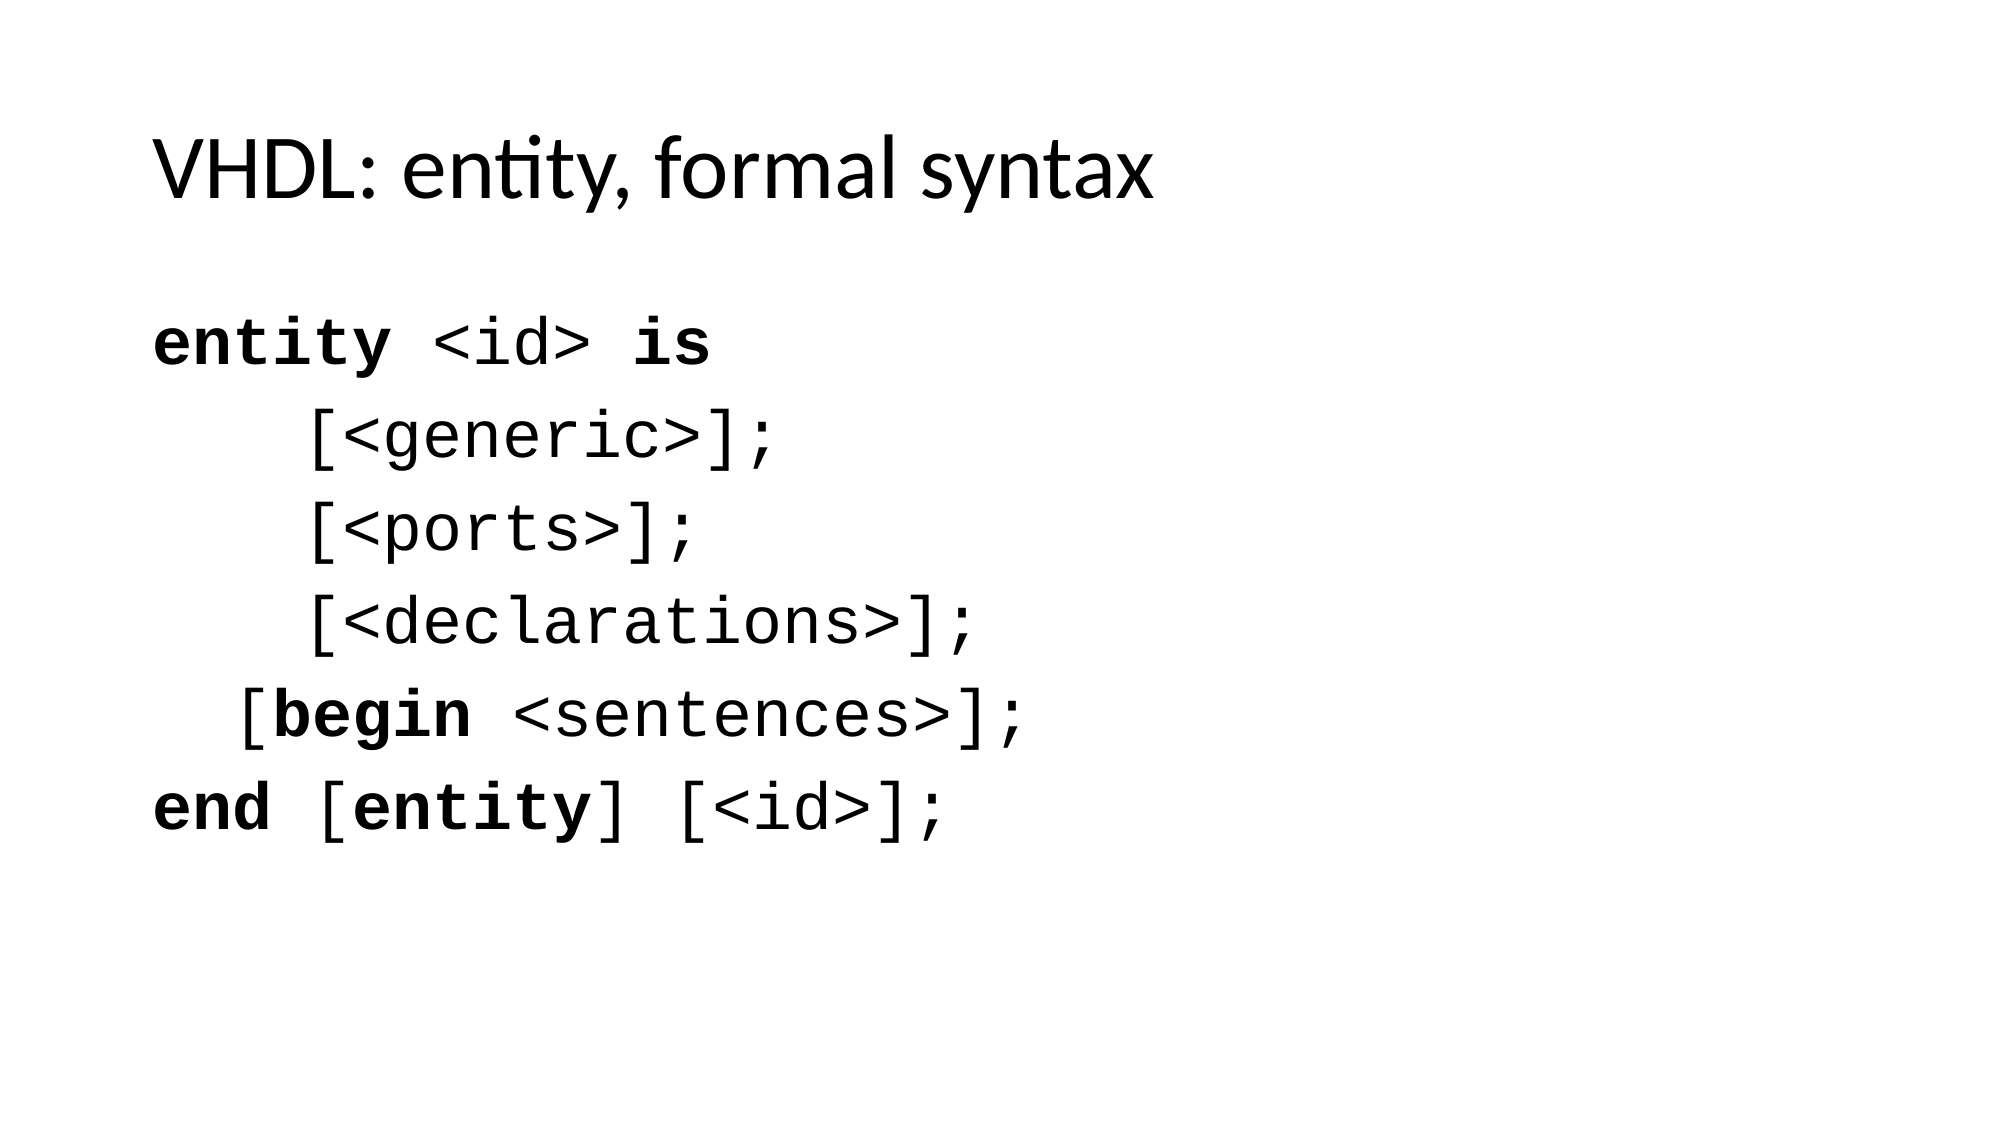

# VHDL: entity, formal syntax
entity <id> is
	[<generic>];
	[<ports>];
	[<declarations>];
  [begin <sentences>];
end [entity] [<id>];